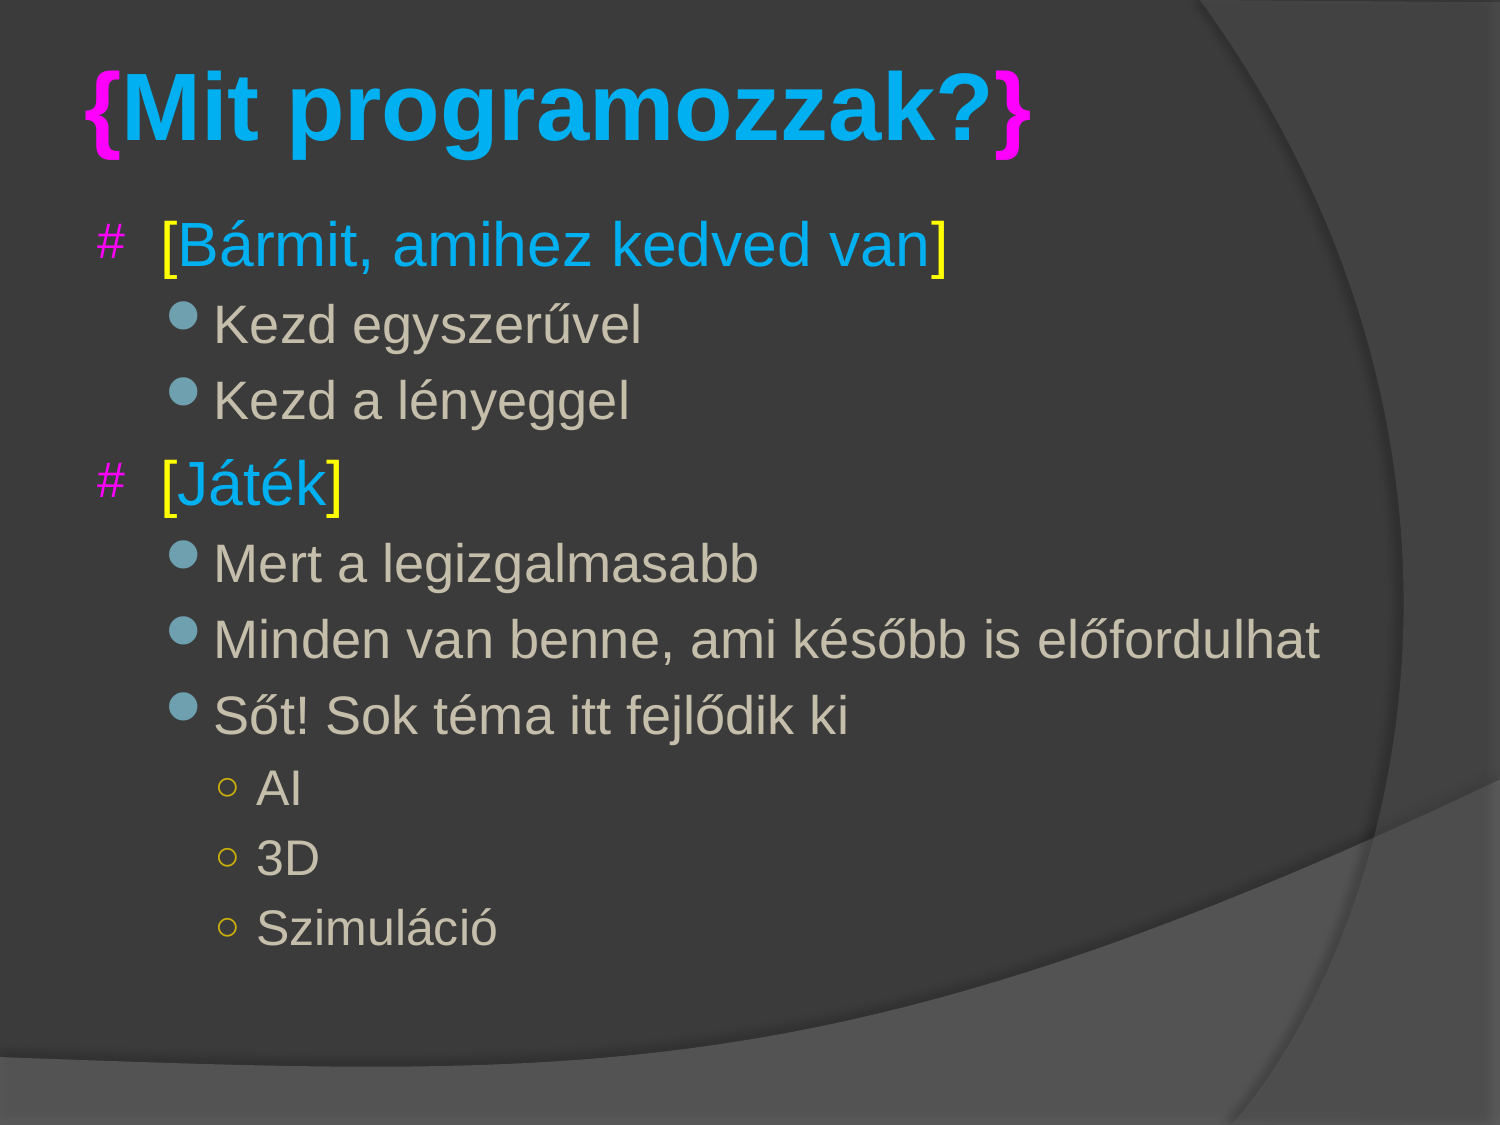

# {Mit programozzak?}
[Bármit, amihez kedved van]
Kezd egyszerűvel
Kezd a lényeggel
[Játék]
Mert a legizgalmasabb
Minden van benne, ami később is előfordulhat
Sőt! Sok téma itt fejlődik ki
AI
3D
Szimuláció